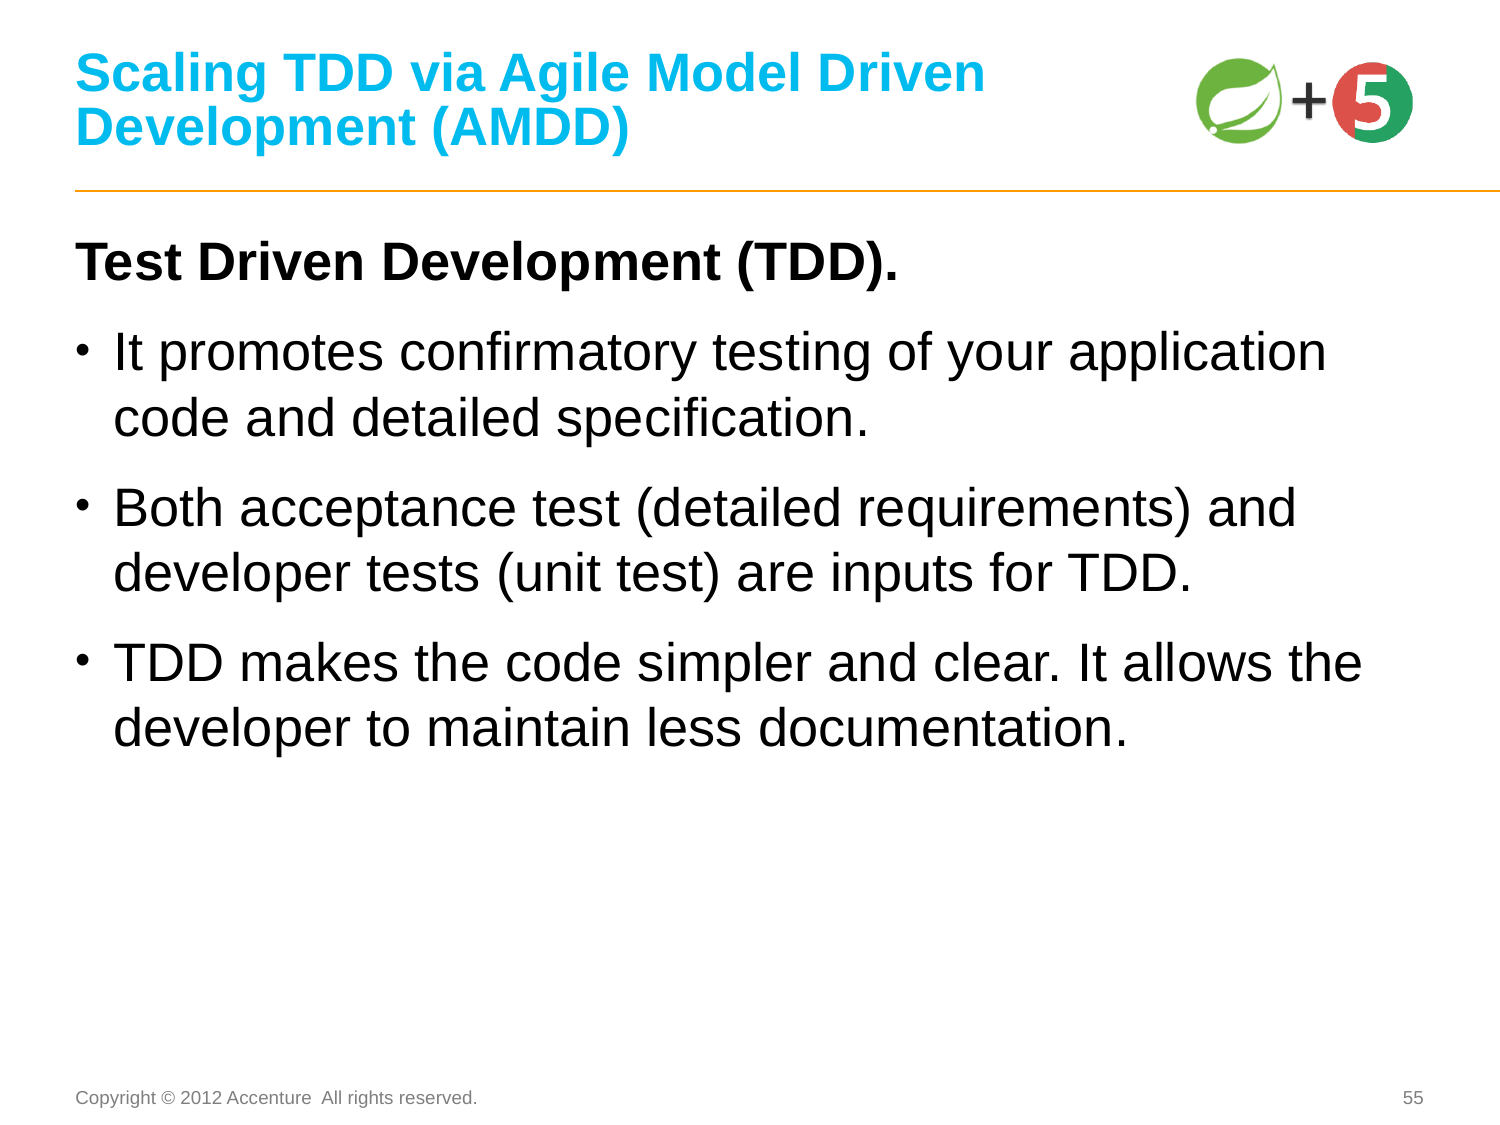

# Scaling TDD via Agile Model Driven Development (AMDD)
Test Driven Development (TDD).
It promotes confirmatory testing of your application code and detailed specification.
Both acceptance test (detailed requirements) and developer tests (unit test) are inputs for TDD.
TDD makes the code simpler and clear. It allows the developer to maintain less documentation.